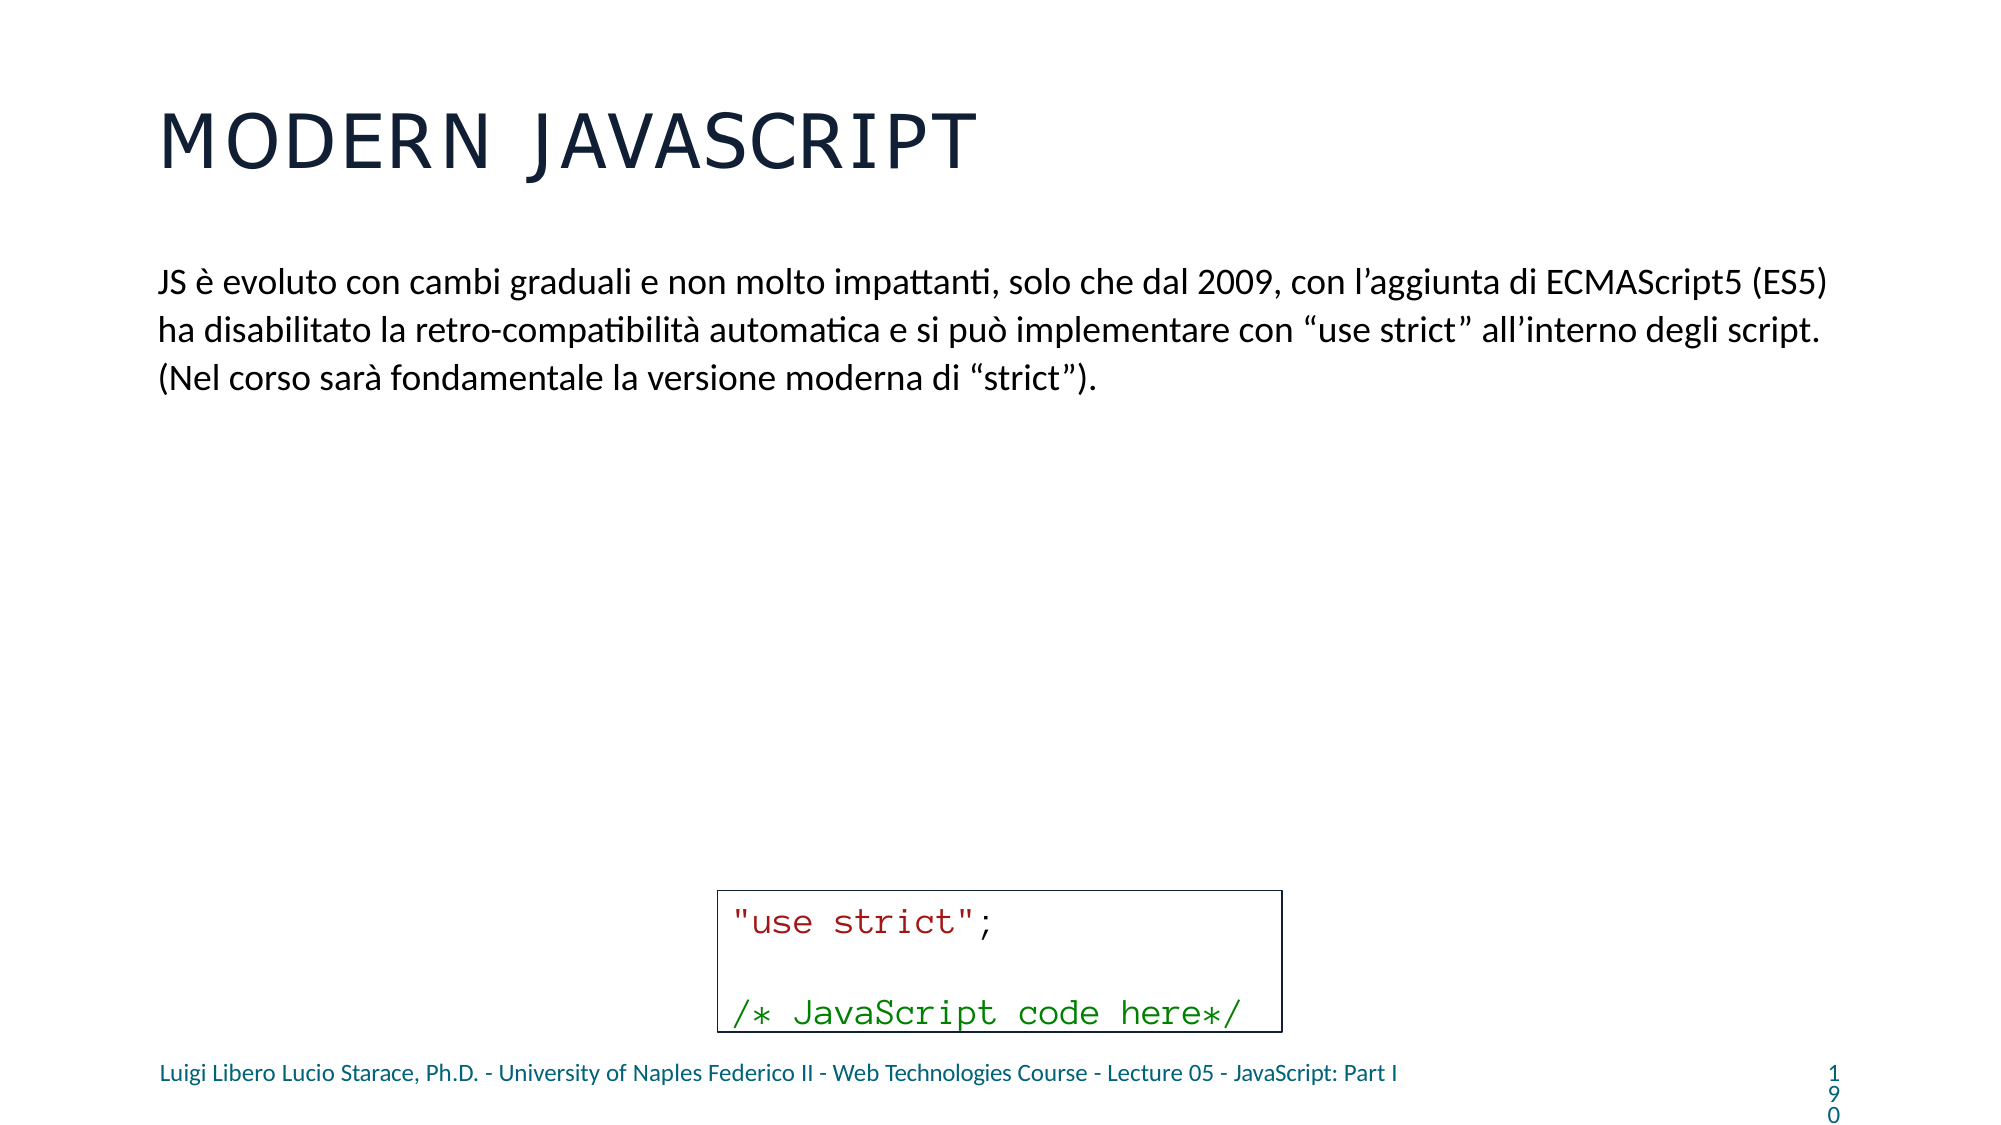

# MODERN JAVASCRIPT
JS è evoluto con cambi graduali e non molto impattanti, solo che dal 2009, con l’aggiunta di ECMAScript5 (ES5) ha disabilitato la retro-compatibilità automatica e si può implementare con “use strict” all’interno degli script. (Nel corso sarà fondamentale la versione moderna di “strict”).
"use strict";

/* JavaScript code here*/
Luigi Libero Lucio Starace, Ph.D. - University of Naples Federico II - Web Technologies Course - Lecture 05 - JavaScript: Part I
190